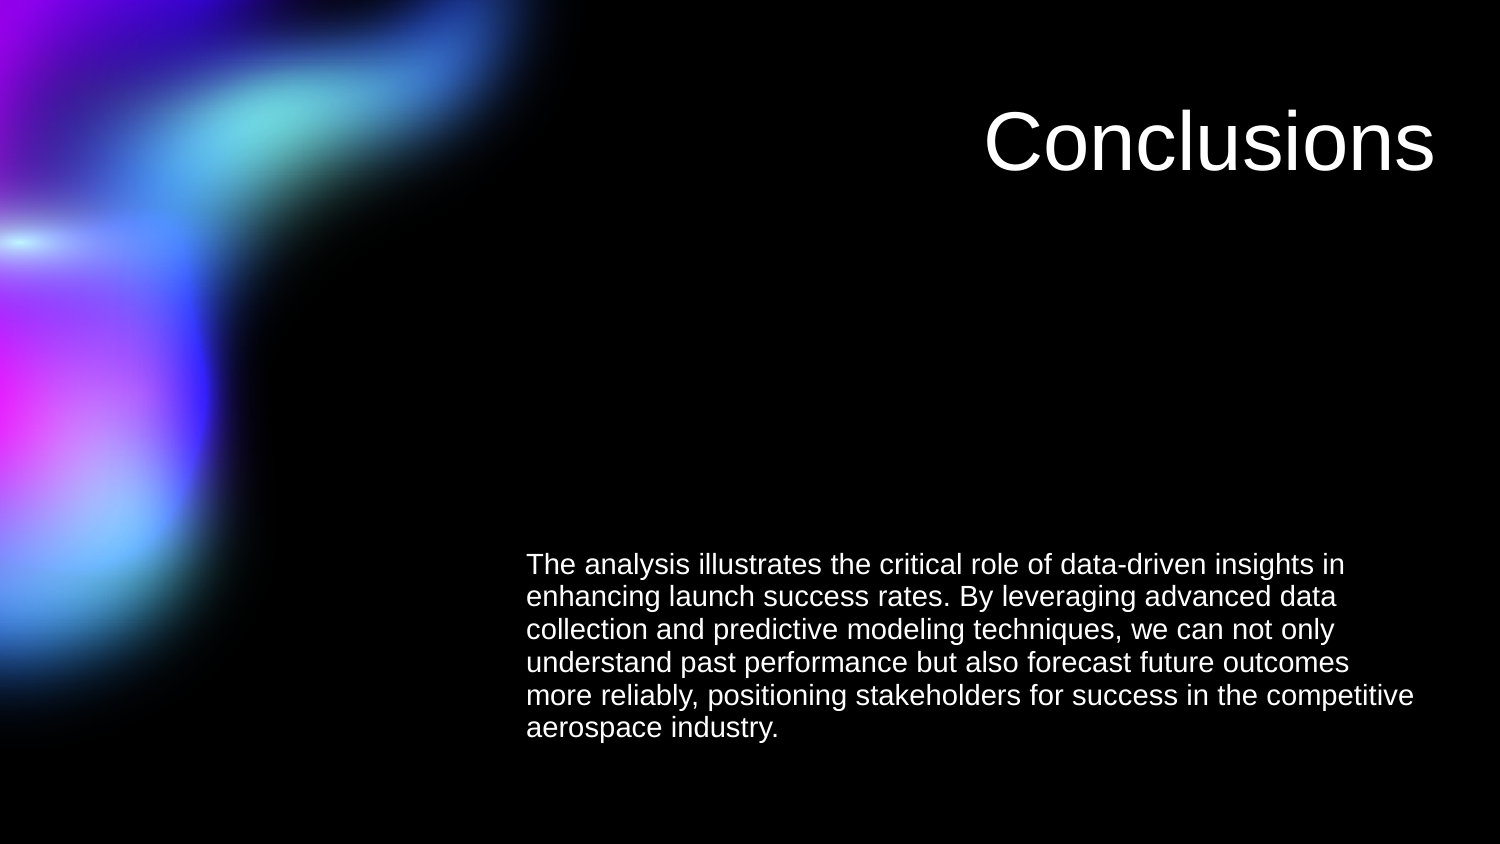

# Conclusions
The analysis illustrates the critical role of data-driven insights in enhancing launch success rates. By leveraging advanced data collection and predictive modeling techniques, we can not only understand past performance but also forecast future outcomes more reliably, positioning stakeholders for success in the competitive aerospace industry.